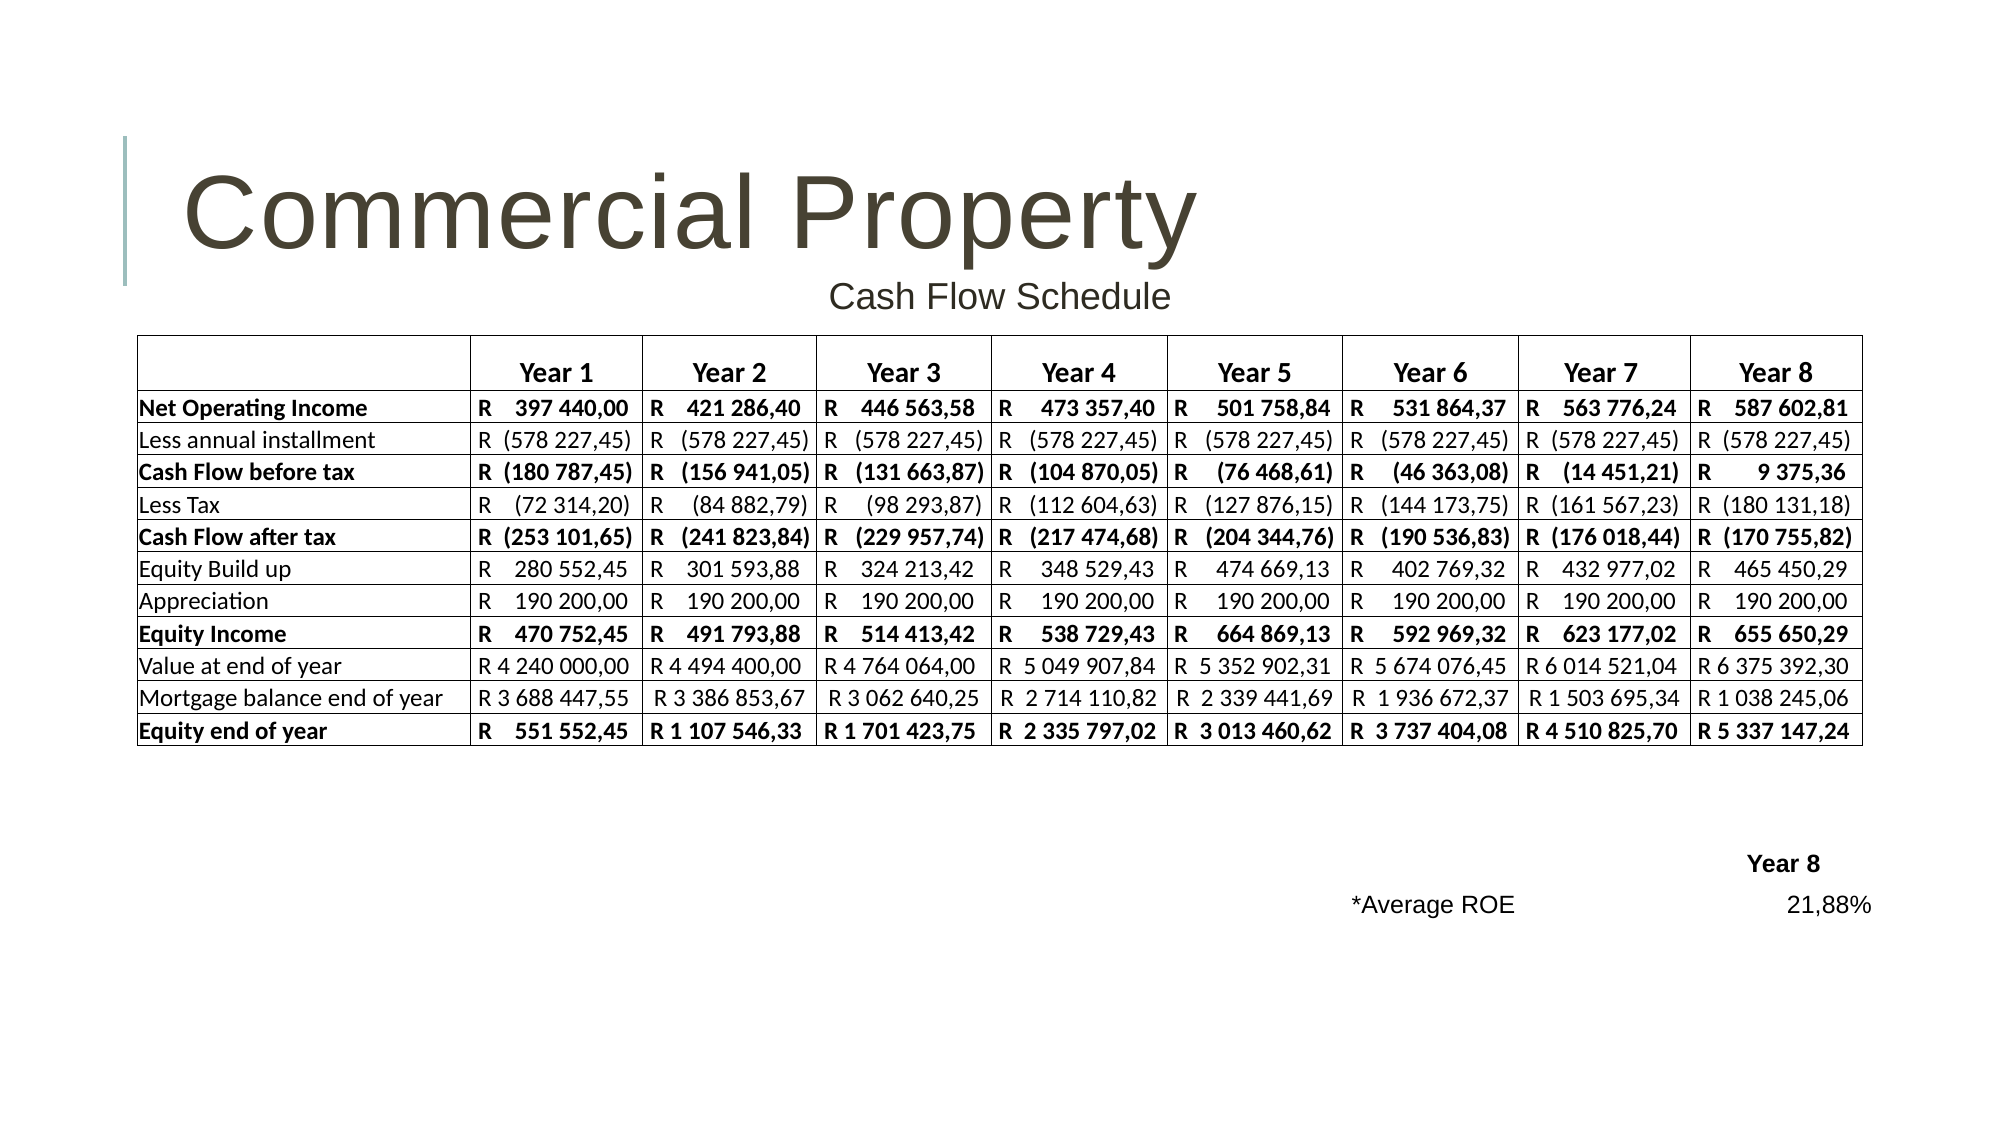

# Commercial Property
Cash Flow Schedule
|  | Year 1 | Year 2 | Year 3 | Year 4 | Year 5 | Year 6 | Year 7 | Year 8 |
| --- | --- | --- | --- | --- | --- | --- | --- | --- |
| Net Operating Income | R 397 440,00 | R 421 286,40 | R 446 563,58 | R 473 357,40 | R 501 758,84 | R 531 864,37 | R 563 776,24 | R 587 602,81 |
| Less annual installment | R (578 227,45) | R (578 227,45) | R (578 227,45) | R (578 227,45) | R (578 227,45) | R (578 227,45) | R (578 227,45) | R (578 227,45) |
| Cash Flow before tax | R (180 787,45) | R (156 941,05) | R (131 663,87) | R (104 870,05) | R (76 468,61) | R (46 363,08) | R (14 451,21) | R 9 375,36 |
| Less Tax | R (72 314,20) | R (84 882,79) | R (98 293,87) | R (112 604,63) | R (127 876,15) | R (144 173,75) | R (161 567,23) | R (180 131,18) |
| Cash Flow after tax | R (253 101,65) | R (241 823,84) | R (229 957,74) | R (217 474,68) | R (204 344,76) | R (190 536,83) | R (176 018,44) | R (170 755,82) |
| Equity Build up | R 280 552,45 | R 301 593,88 | R 324 213,42 | R 348 529,43 | R 474 669,13 | R 402 769,32 | R 432 977,02 | R 465 450,29 |
| Appreciation | R 190 200,00 | R 190 200,00 | R 190 200,00 | R 190 200,00 | R 190 200,00 | R 190 200,00 | R 190 200,00 | R 190 200,00 |
| Equity Income | R 470 752,45 | R 491 793,88 | R 514 413,42 | R 538 729,43 | R 664 869,13 | R 592 969,32 | R 623 177,02 | R 655 650,29 |
| Value at end of year | R 4 240 000,00 | R 4 494 400,00 | R 4 764 064,00 | R 5 049 907,84 | R 5 352 902,31 | R 5 674 076,45 | R 6 014 521,04 | R 6 375 392,30 |
| Mortgage balance end of year | R 3 688 447,55 | R 3 386 853,67 | R 3 062 640,25 | R 2 714 110,82 | R 2 339 441,69 | R 1 936 672,37 | R 1 503 695,34 | R 1 038 245,06 |
| Equity end of year | R 551 552,45 | R 1 107 546,33 | R 1 701 423,75 | R 2 335 797,02 | R 3 013 460,62 | R 3 737 404,08 | R 4 510 825,70 | R 5 337 147,24 |
|  | Year 8 |  |  |  |  |
| --- | --- | --- | --- | --- | --- |
| \*Average ROE | 21,88% |  |  |  |  |